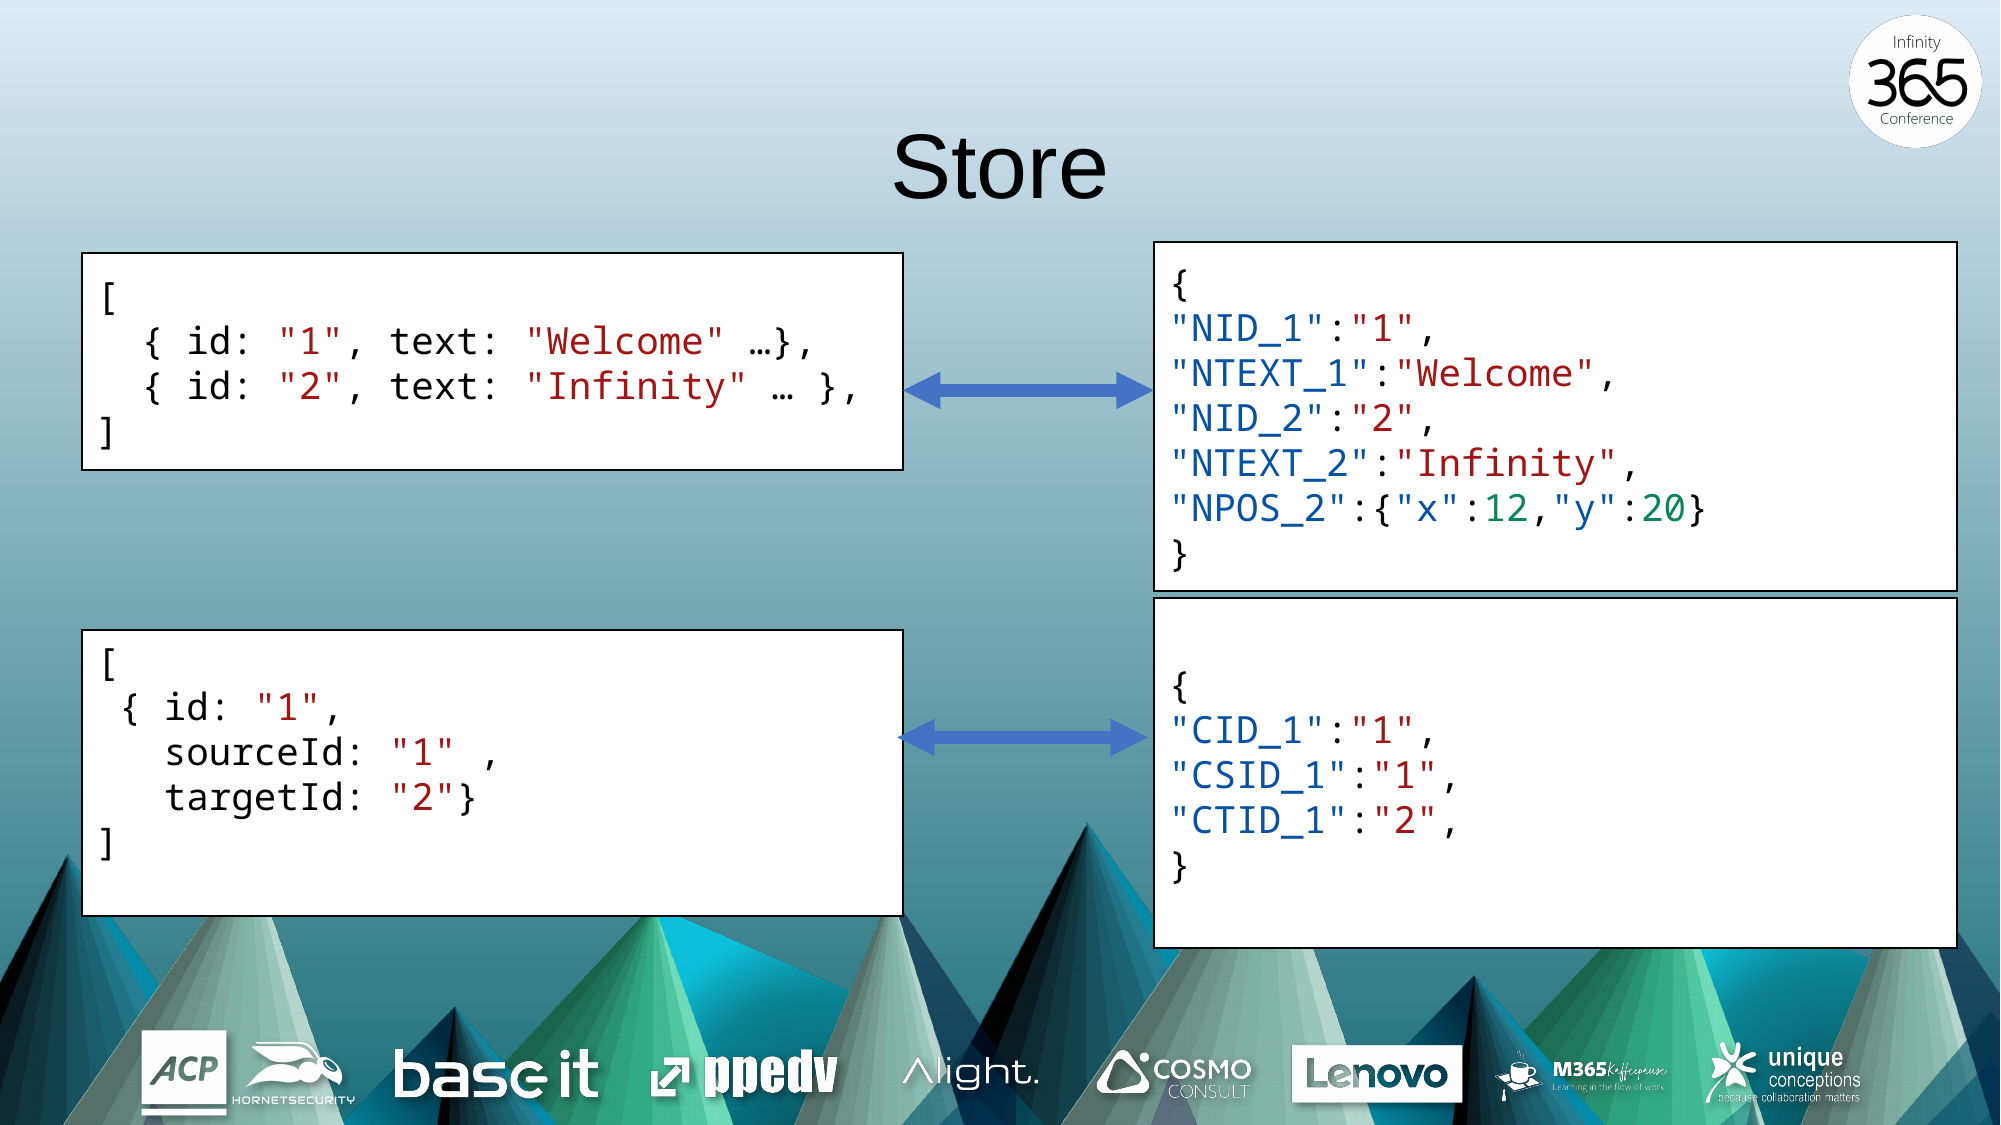

# Store
{
"NID_1":"1",
"NTEXT_1":"Welcome",
"NID_2":"2",
"NTEXT_2":"Infinity",
"NPOS_2":{"x":12,"y":20}
}
[
  { id: "1", text: "Welcome" …},
  { id: "2", text: "Infinity" … },
]
{
"CID_1":"1",
"CSID_1":"1",
"CTID_1":"2",
}
[
 { id: "1",
   sourceId: "1" ,
   targetId: "2"}
]